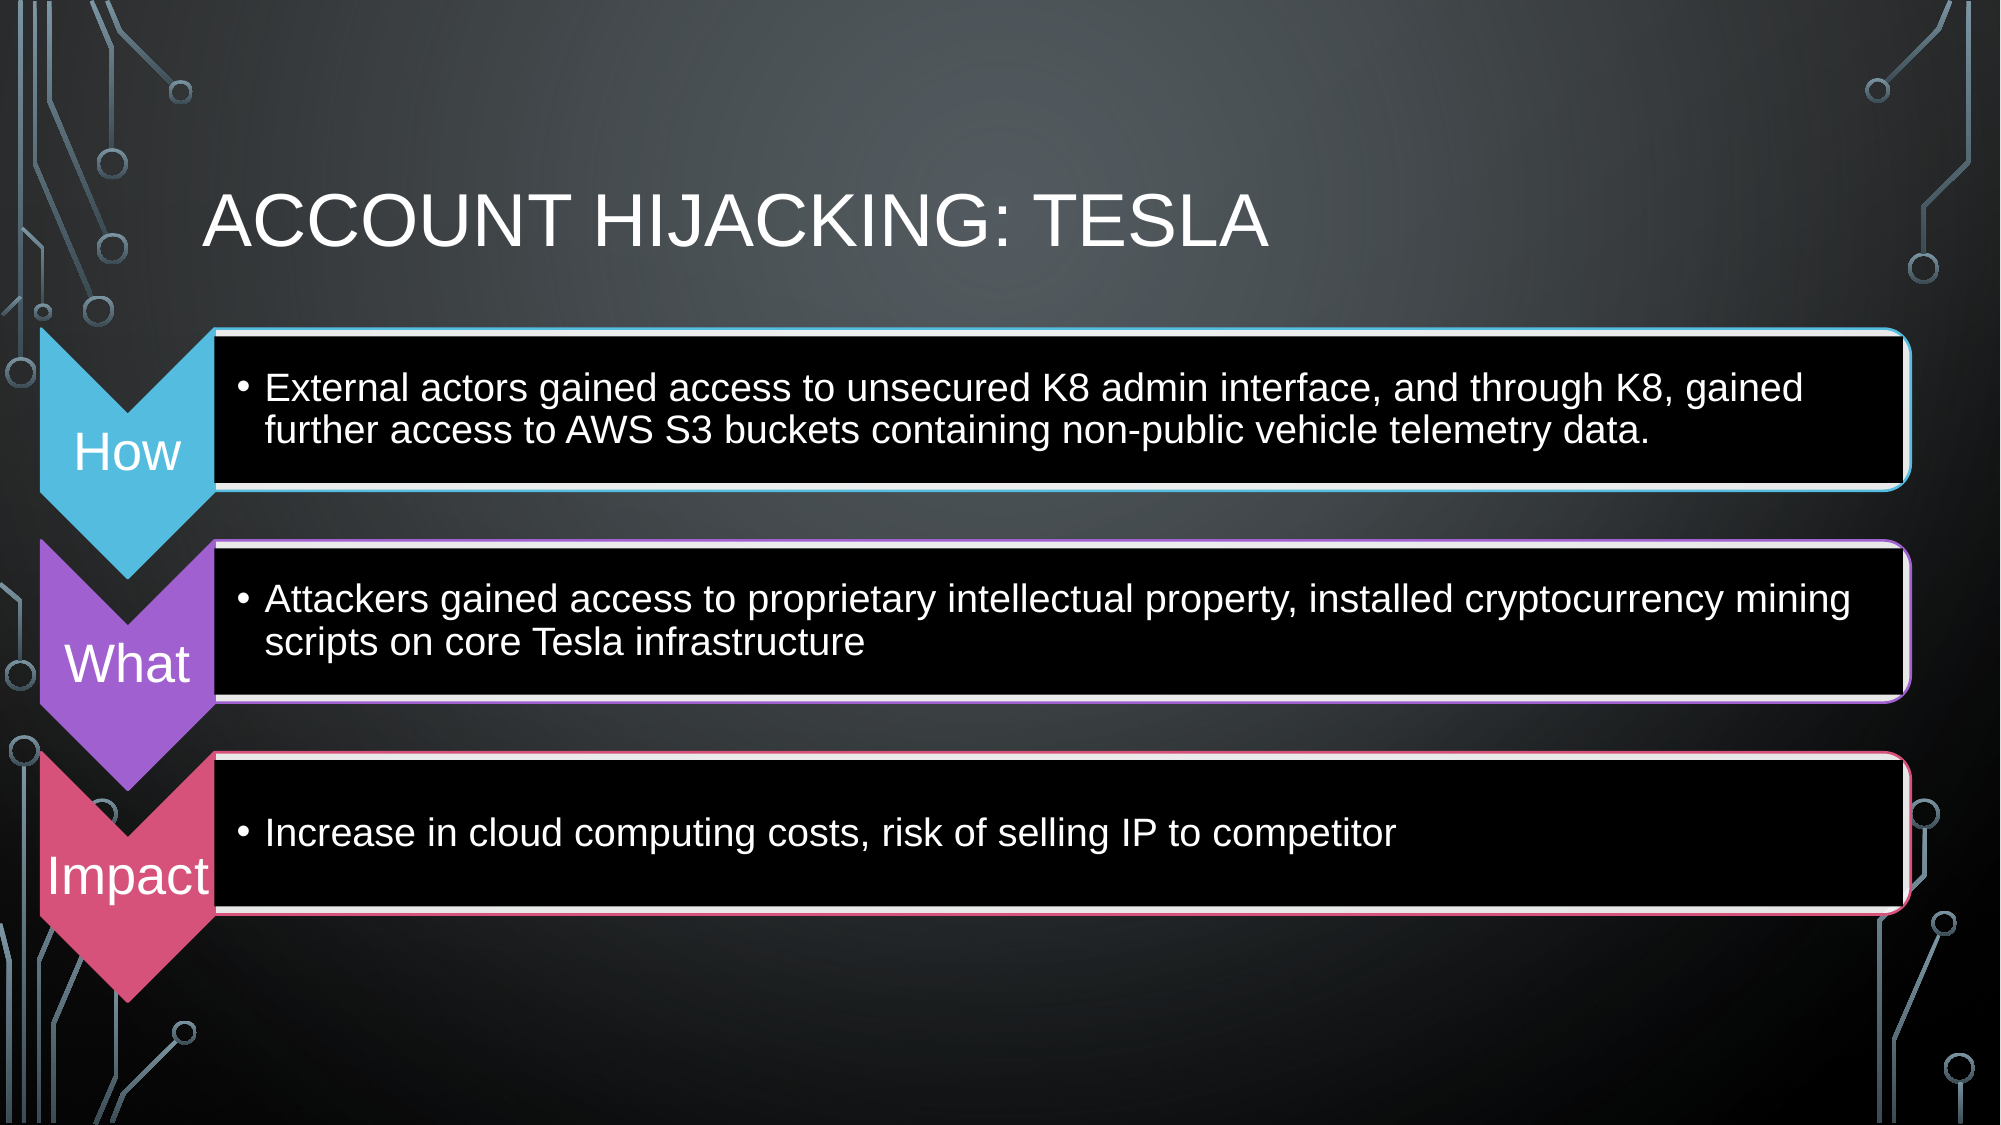

# ACCOUNT HIJACKING: TESLA

External actors gained access to unsecured K8 admin interface, and through K8, gained further access to AWS S3 buckets containing non-public vehicle telemetry data.

How
Attackers gained access to proprietary intellectual property, installed cryptocurrency mining scripts on core Tesla infrastructure

What
Increase in cloud computing costs, risk of selling IP to competitor

Impact